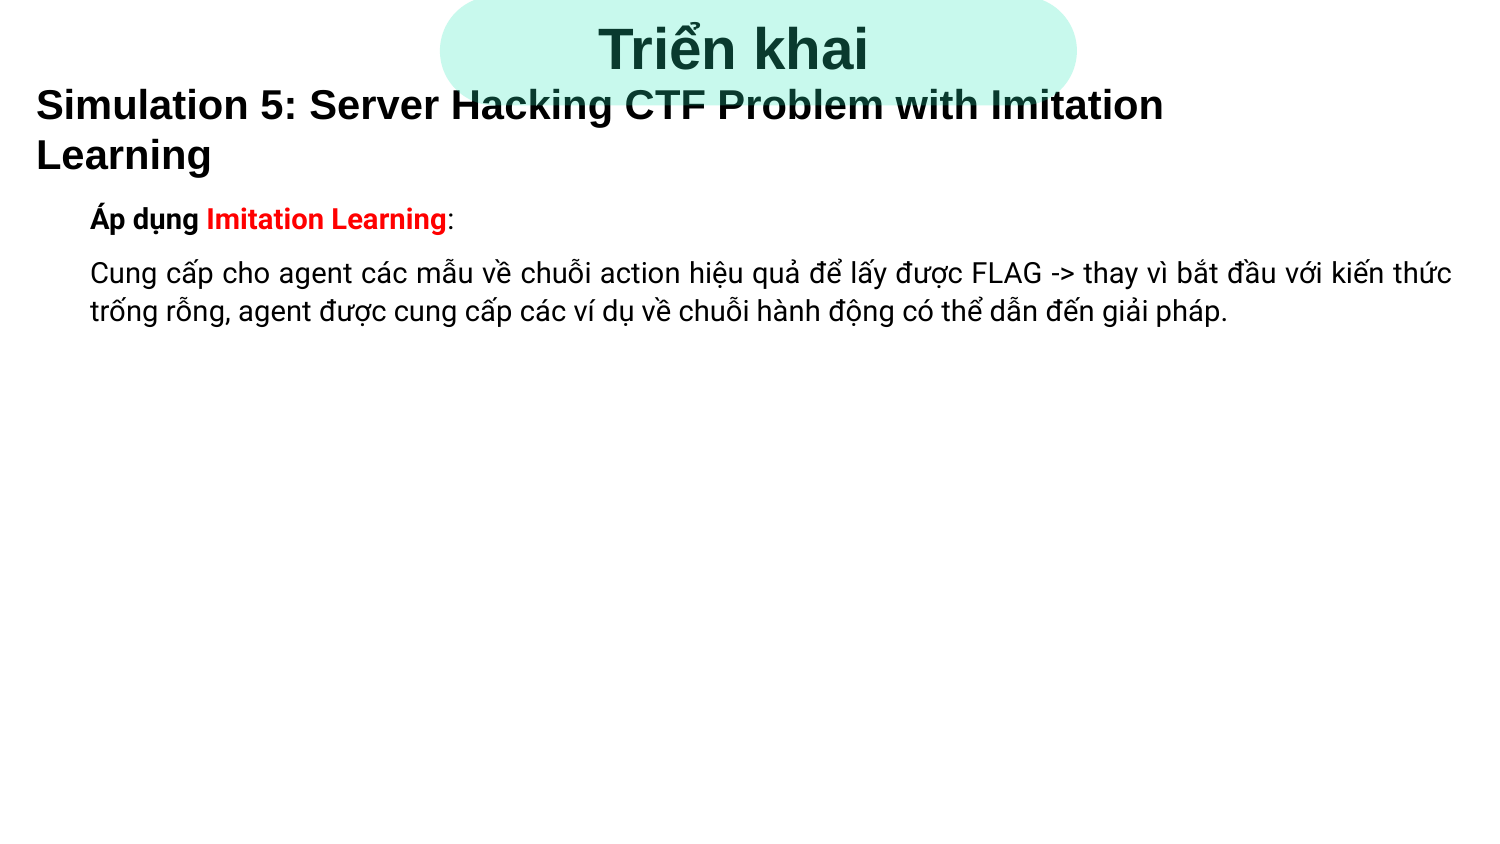

Triển khai
# Simulation 5: Server Hacking CTF Problem with Imitation Learning
Áp dụng Imitation Learning:
Cung cấp cho agent các mẫu về chuỗi action hiệu quả để lấy được FLAG -> thay vì bắt đầu với kiến thức trống rỗng, agent được cung cấp các ví dụ về chuỗi hành động có thể dẫn đến giải pháp.